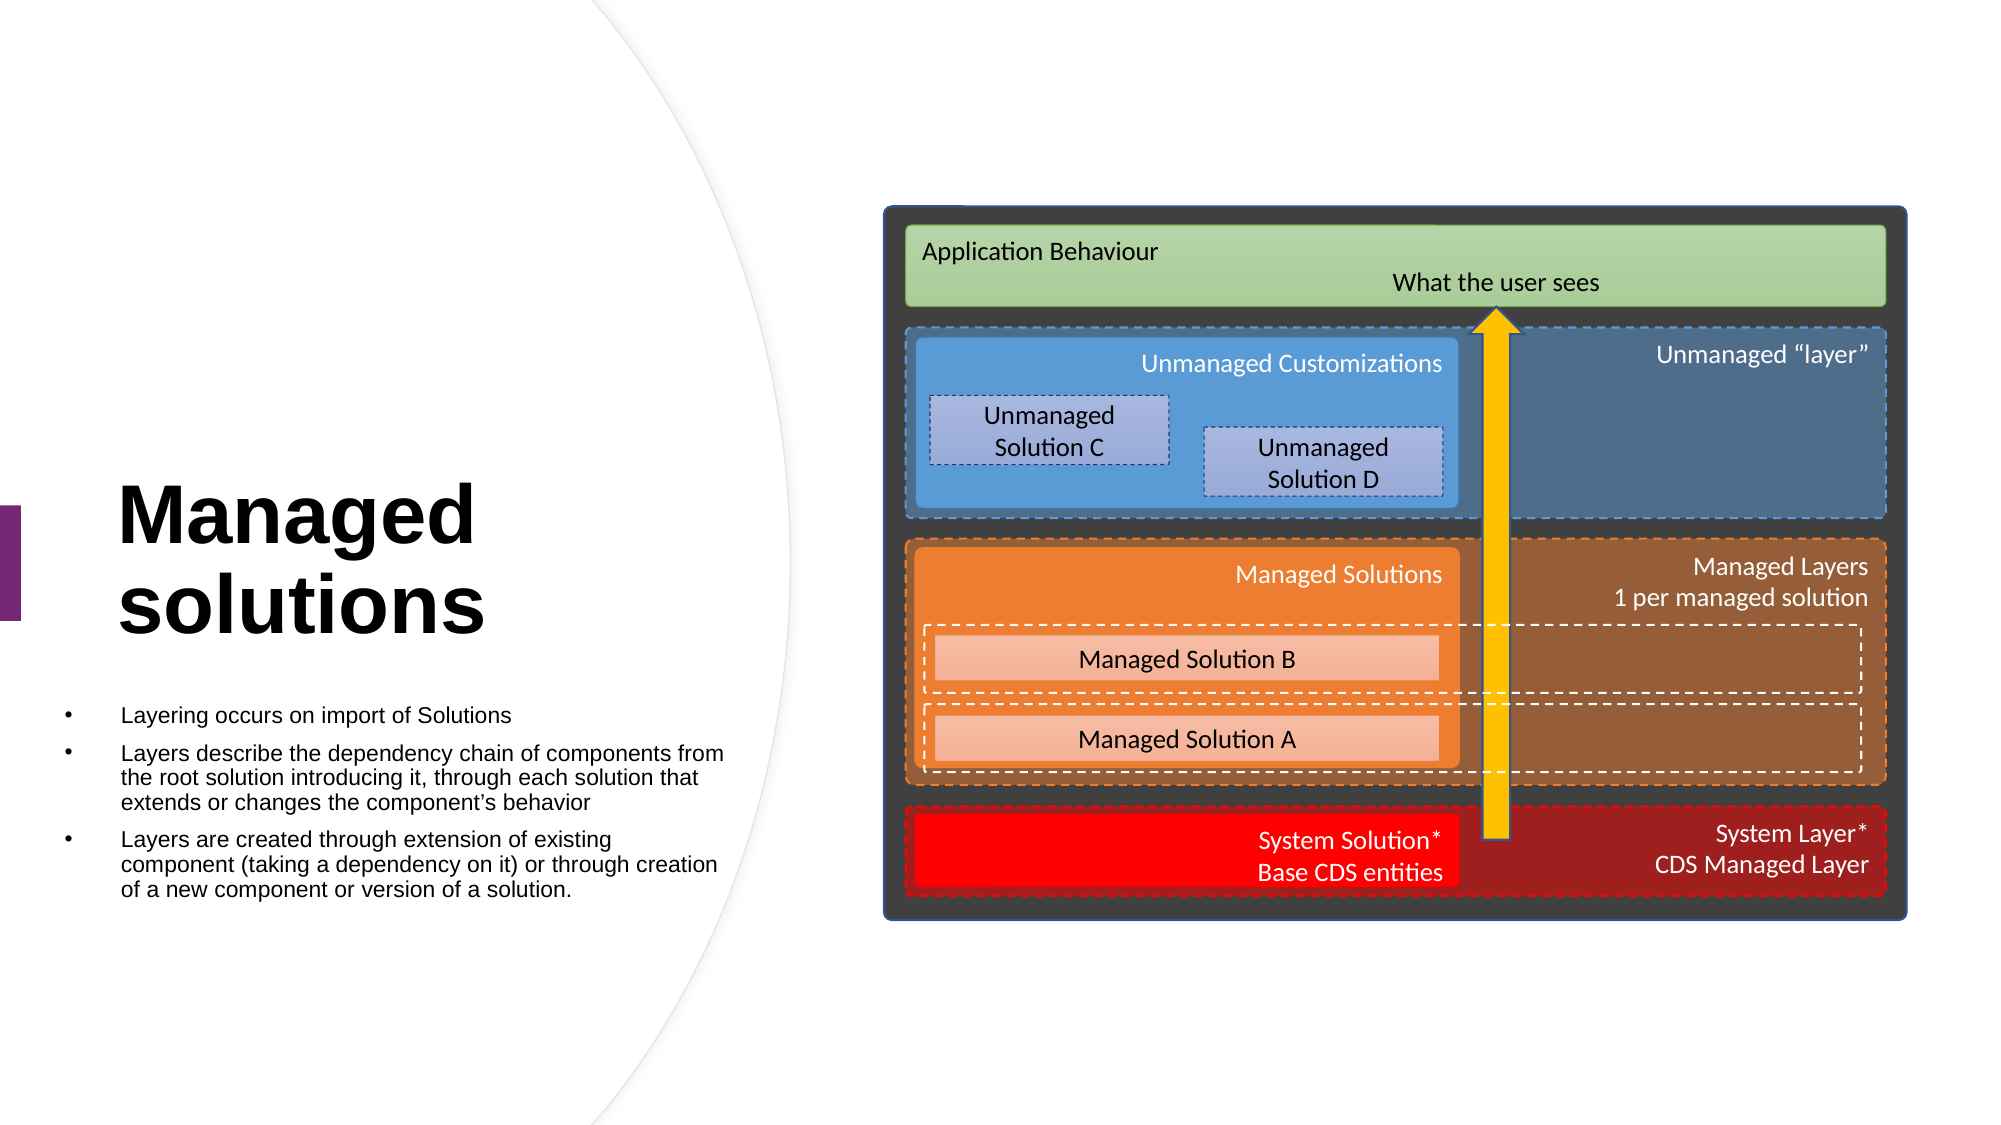

# Managed solutions

Application Behaviour
What the user sees

Unmanaged “layer”
Unmanaged Customizations
Unmanaged Solution C
Unmanaged Solution D
Managed Layers
1 per managed solution
Managed Solutions

Managed Solution B

Managed Solution A
System Layer*
CDS Managed Layer
System Solution*
Base CDS entities

Layering occurs on import of Solutions
Layers describe the dependency chain of components from the root solution introducing it, through each solution that extends or changes the component’s behavior
Layers are created through extension of existing component (taking a dependency on it) or through creation of a new component or version of a solution.